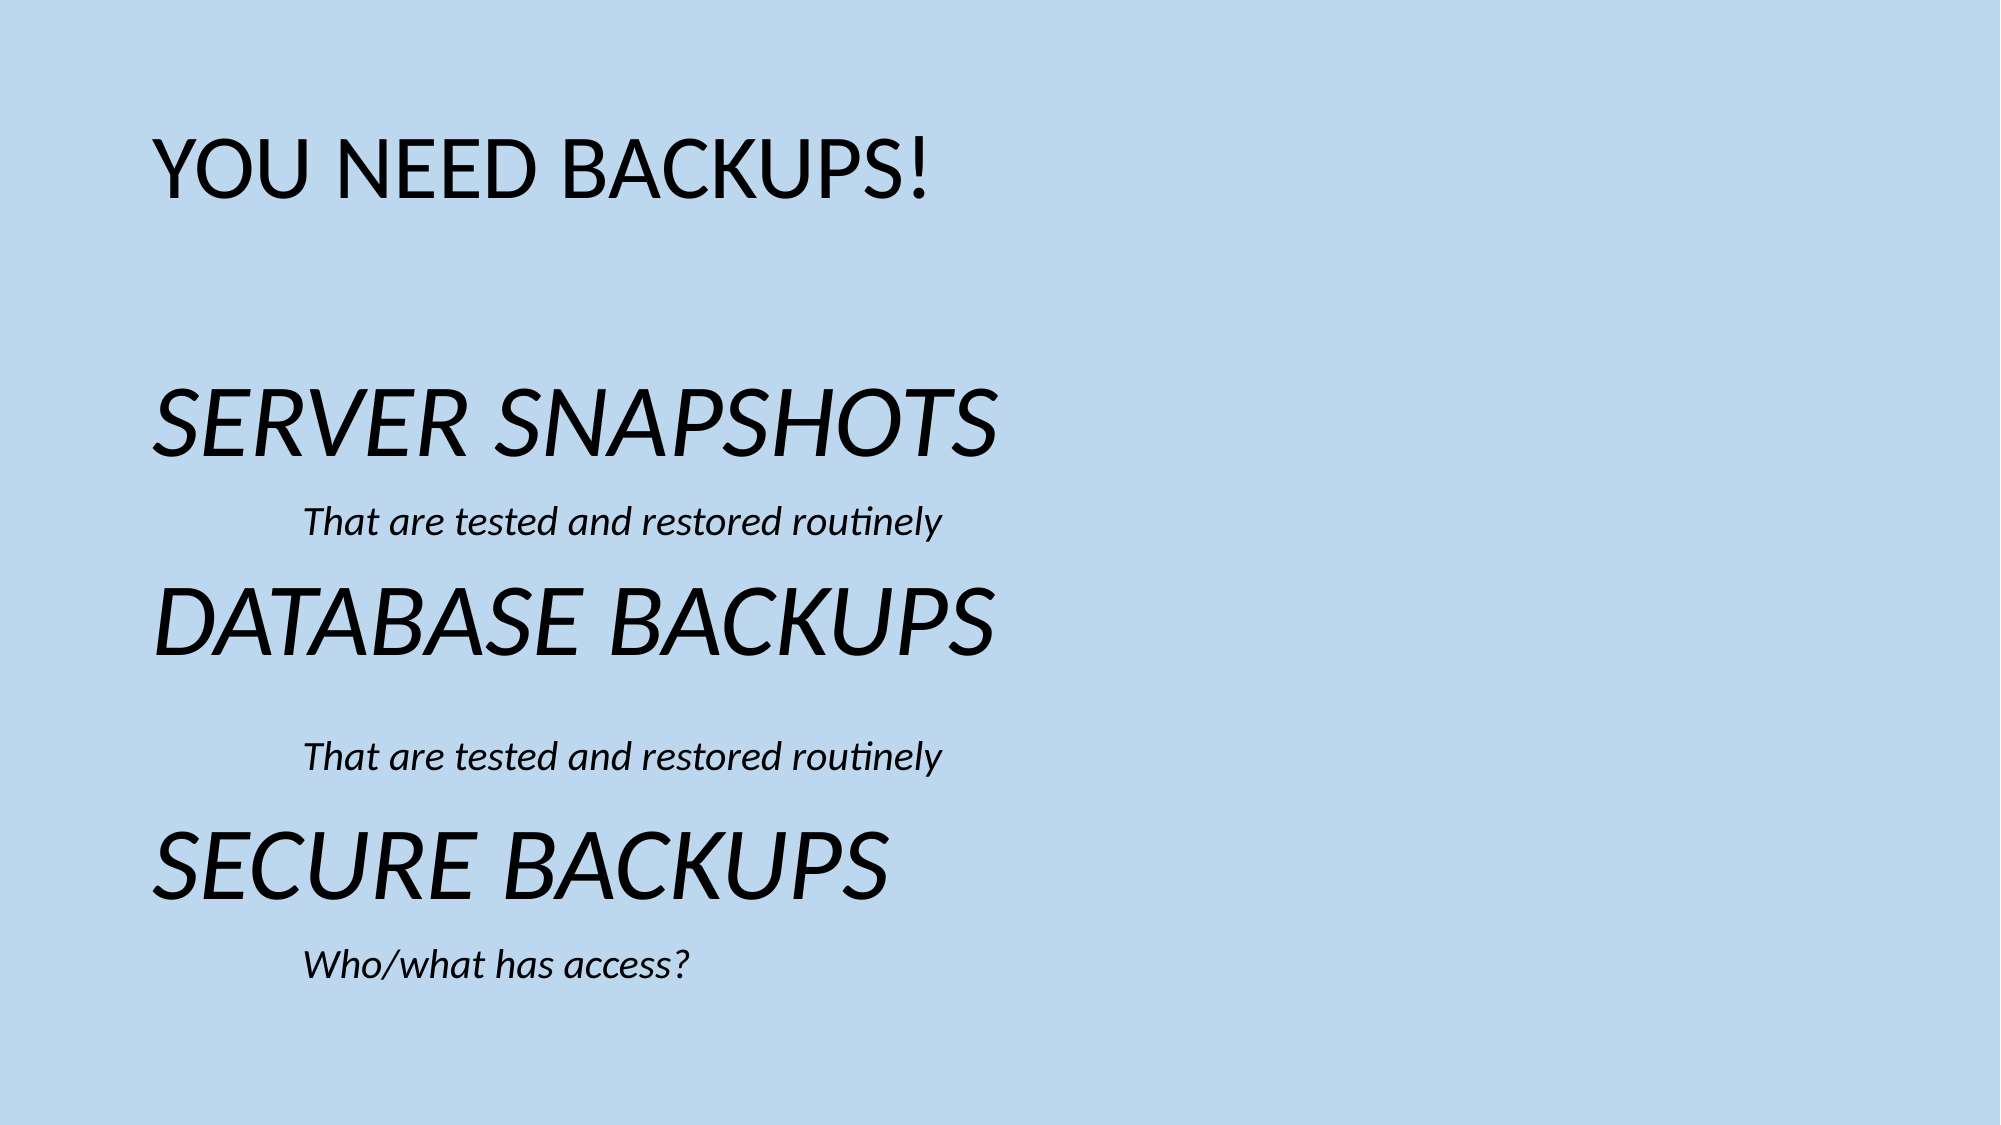

# YOU NEED BACKUPS!
SERVER SNAPSHOTS
	That are tested and restored routinely
DATABASE BACKUPS
	That are tested and restored routinely
SECURE BACKUPS
	Who/what has access?